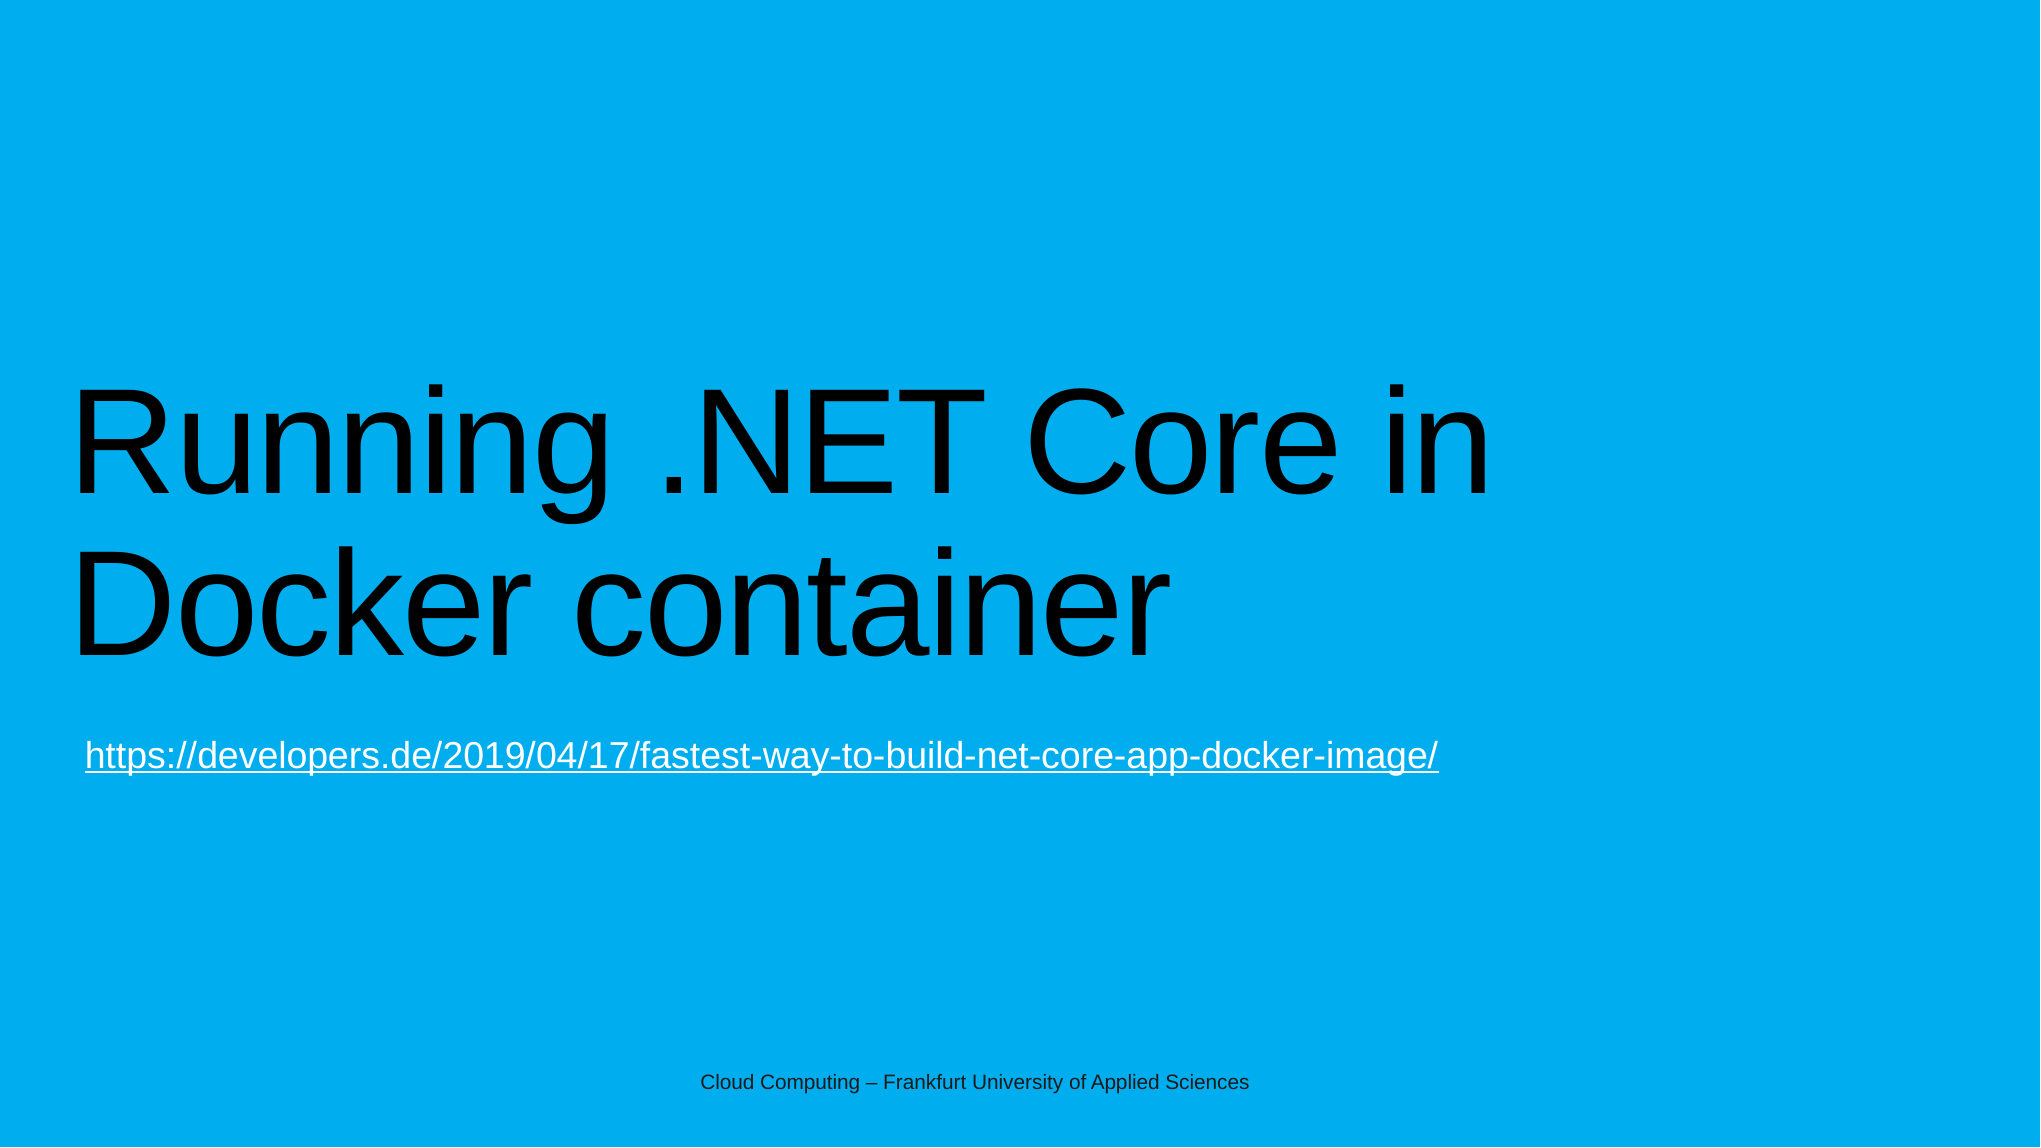

# Running .NET Core in Docker container
https://developers.de/2019/04/17/fastest-way-to-build-net-core-app-docker-image/
Cloud Computing – Frankfurt University of Applied Sciences